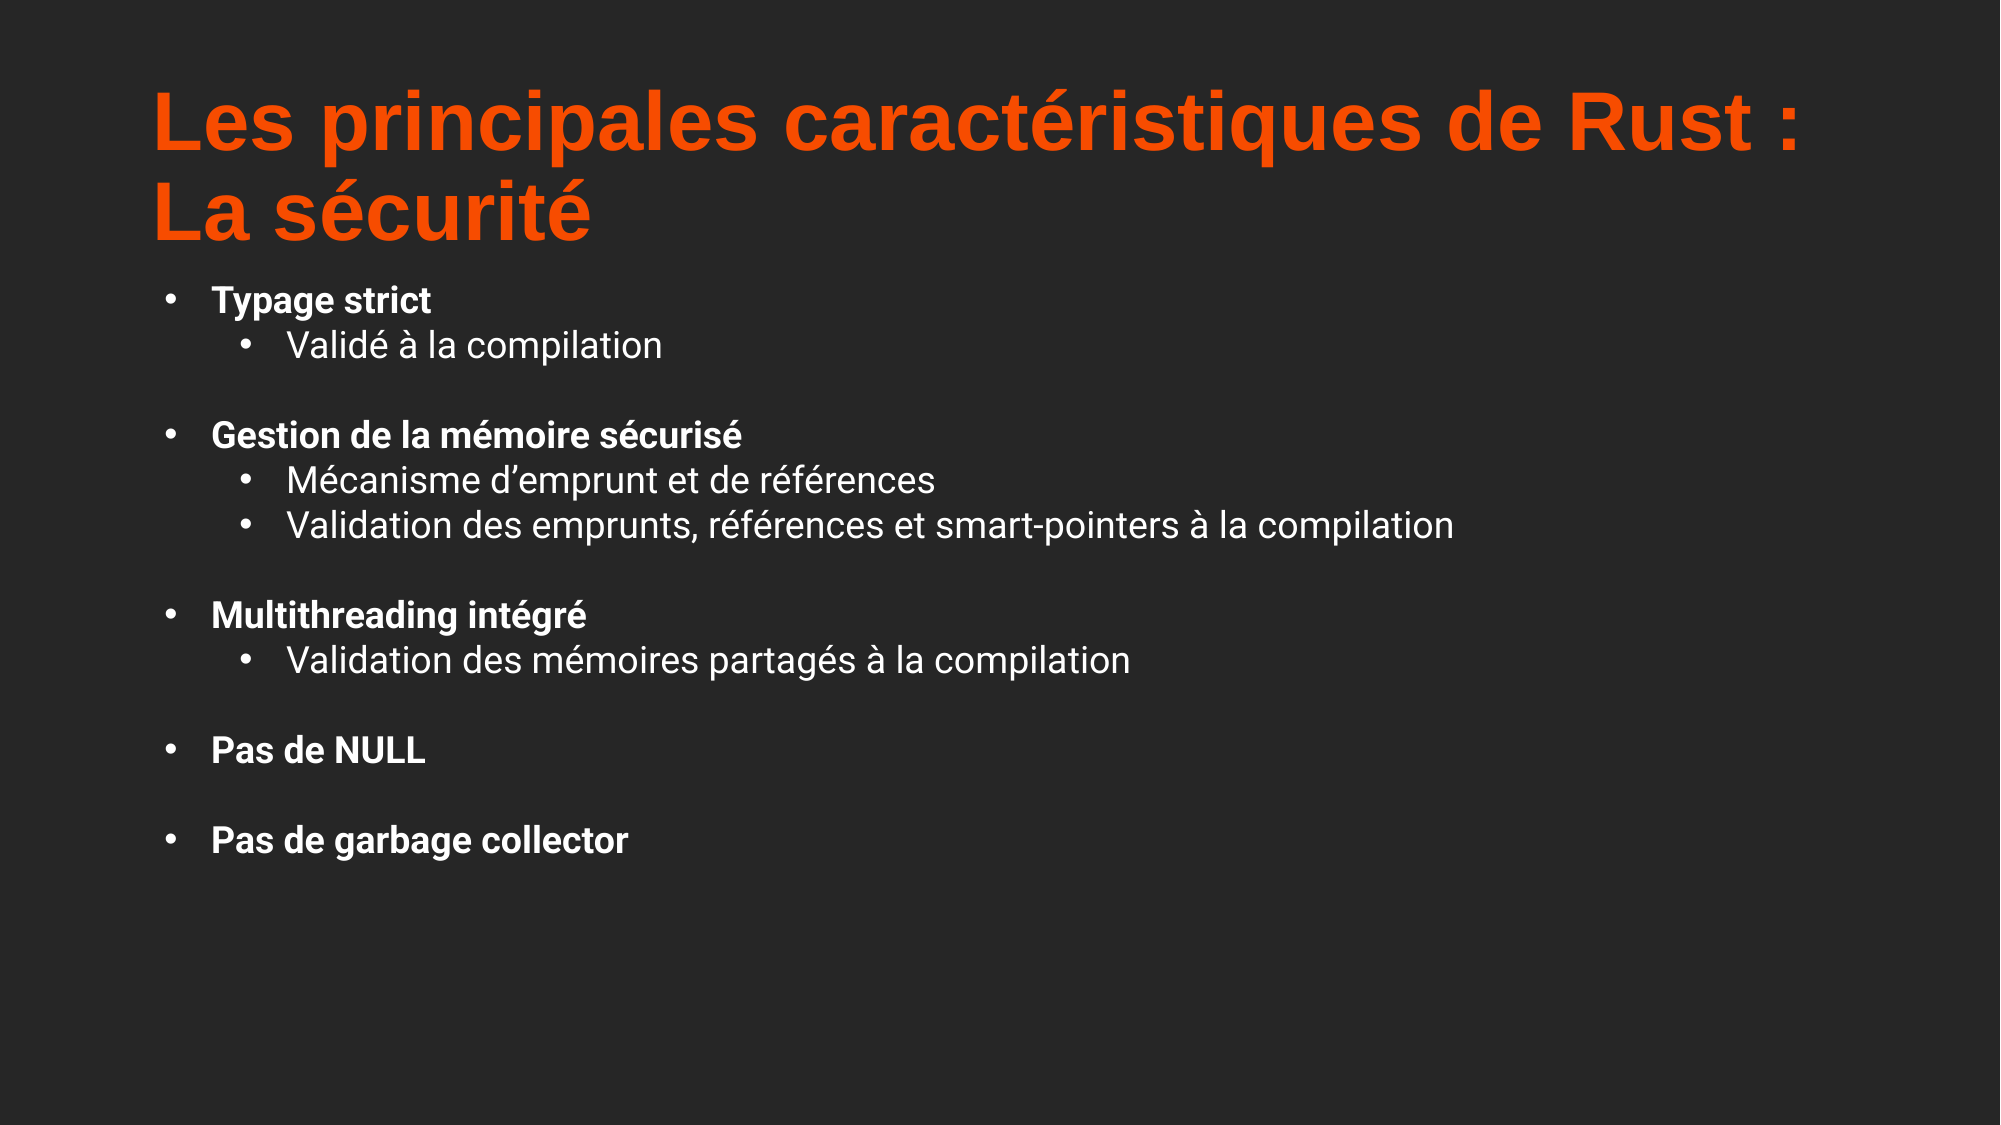

# Les principales caractéristiques de Rust : La sécurité
Typage strict
Validé à la compilation

Gestion de la mémoire sécurisé
Mécanisme d’emprunt et de références
Validation des emprunts, références et smart-pointers à la compilation

Multithreading intégré
Validation des mémoires partagés à la compilation

Pas de NULL

Pas de garbage collector